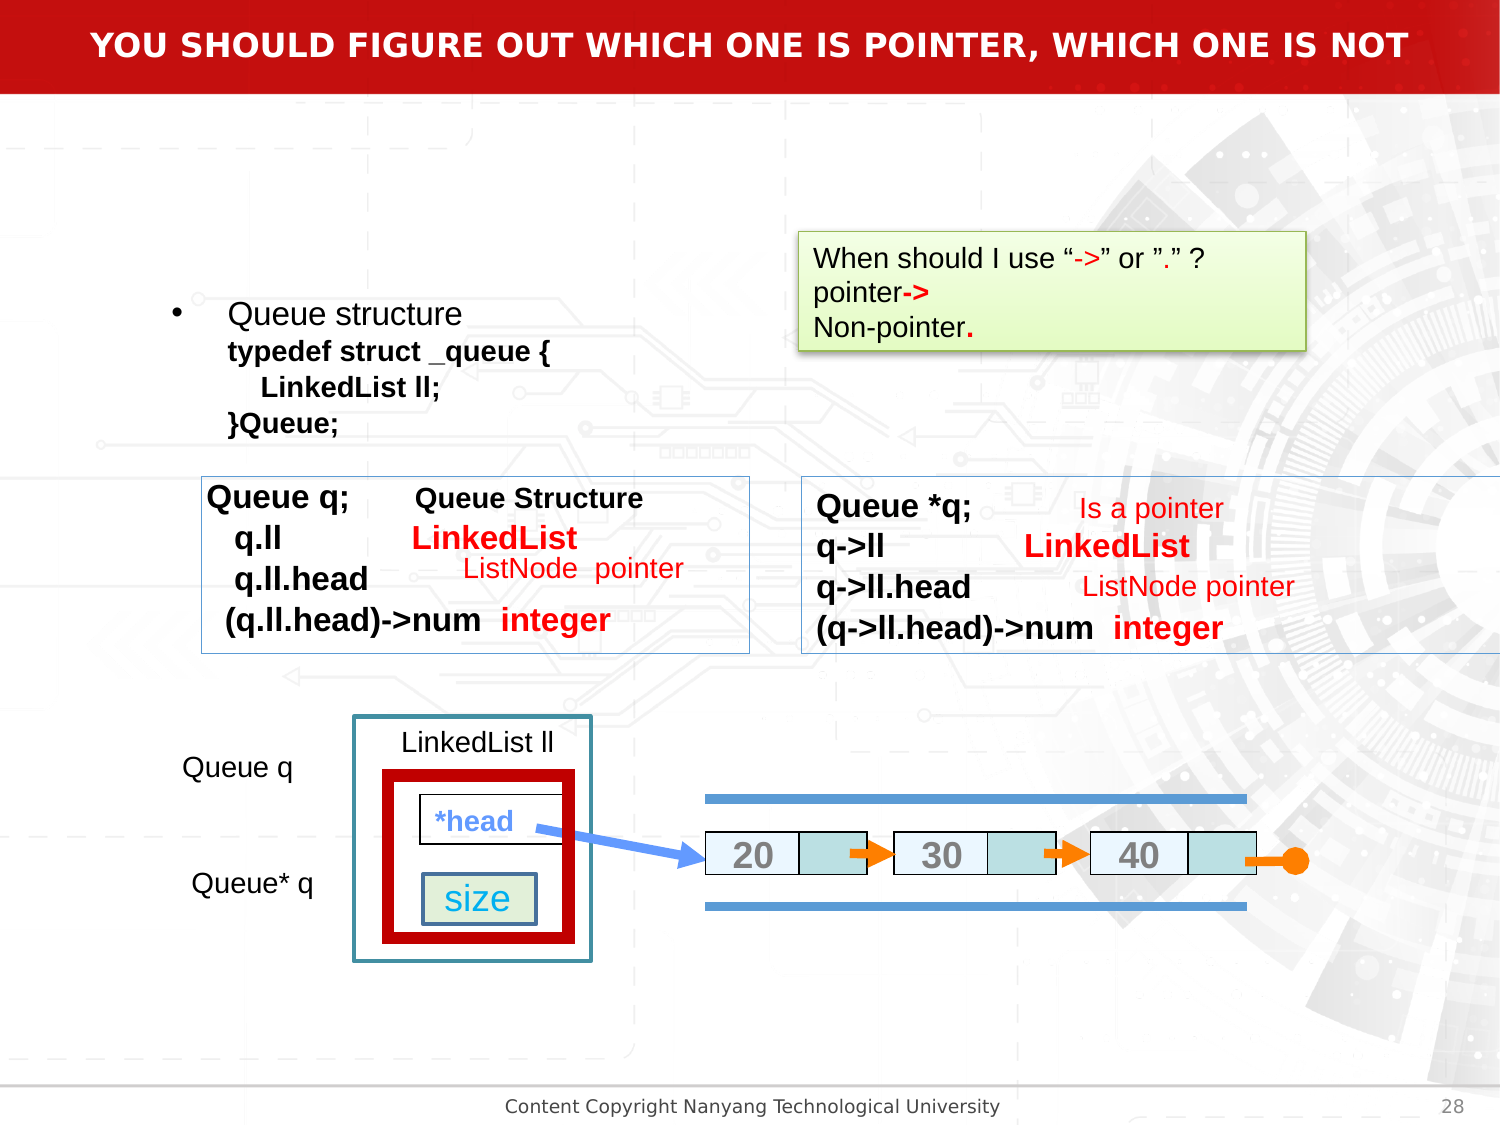

# You should figure out which one is pointer, which one is not

When should I use “->” or ”.” ?
pointer->
Non-pointer.
Queue structure
	typedef struct _queue {
	    LinkedList ll;
	}Queue;

    Queue q;       Queue Structure
       q.ll              LinkedList
       q.ll.head
      (q.ll.head)->num  integer

Queue *q;
q->ll               LinkedList
q->ll.head
(q->ll.head)->num  integer
Is a pointer
ListNode  pointer
ListNode pointer

LinkedList ll
Queue q

*head

20

30

40

Queue* q
  size